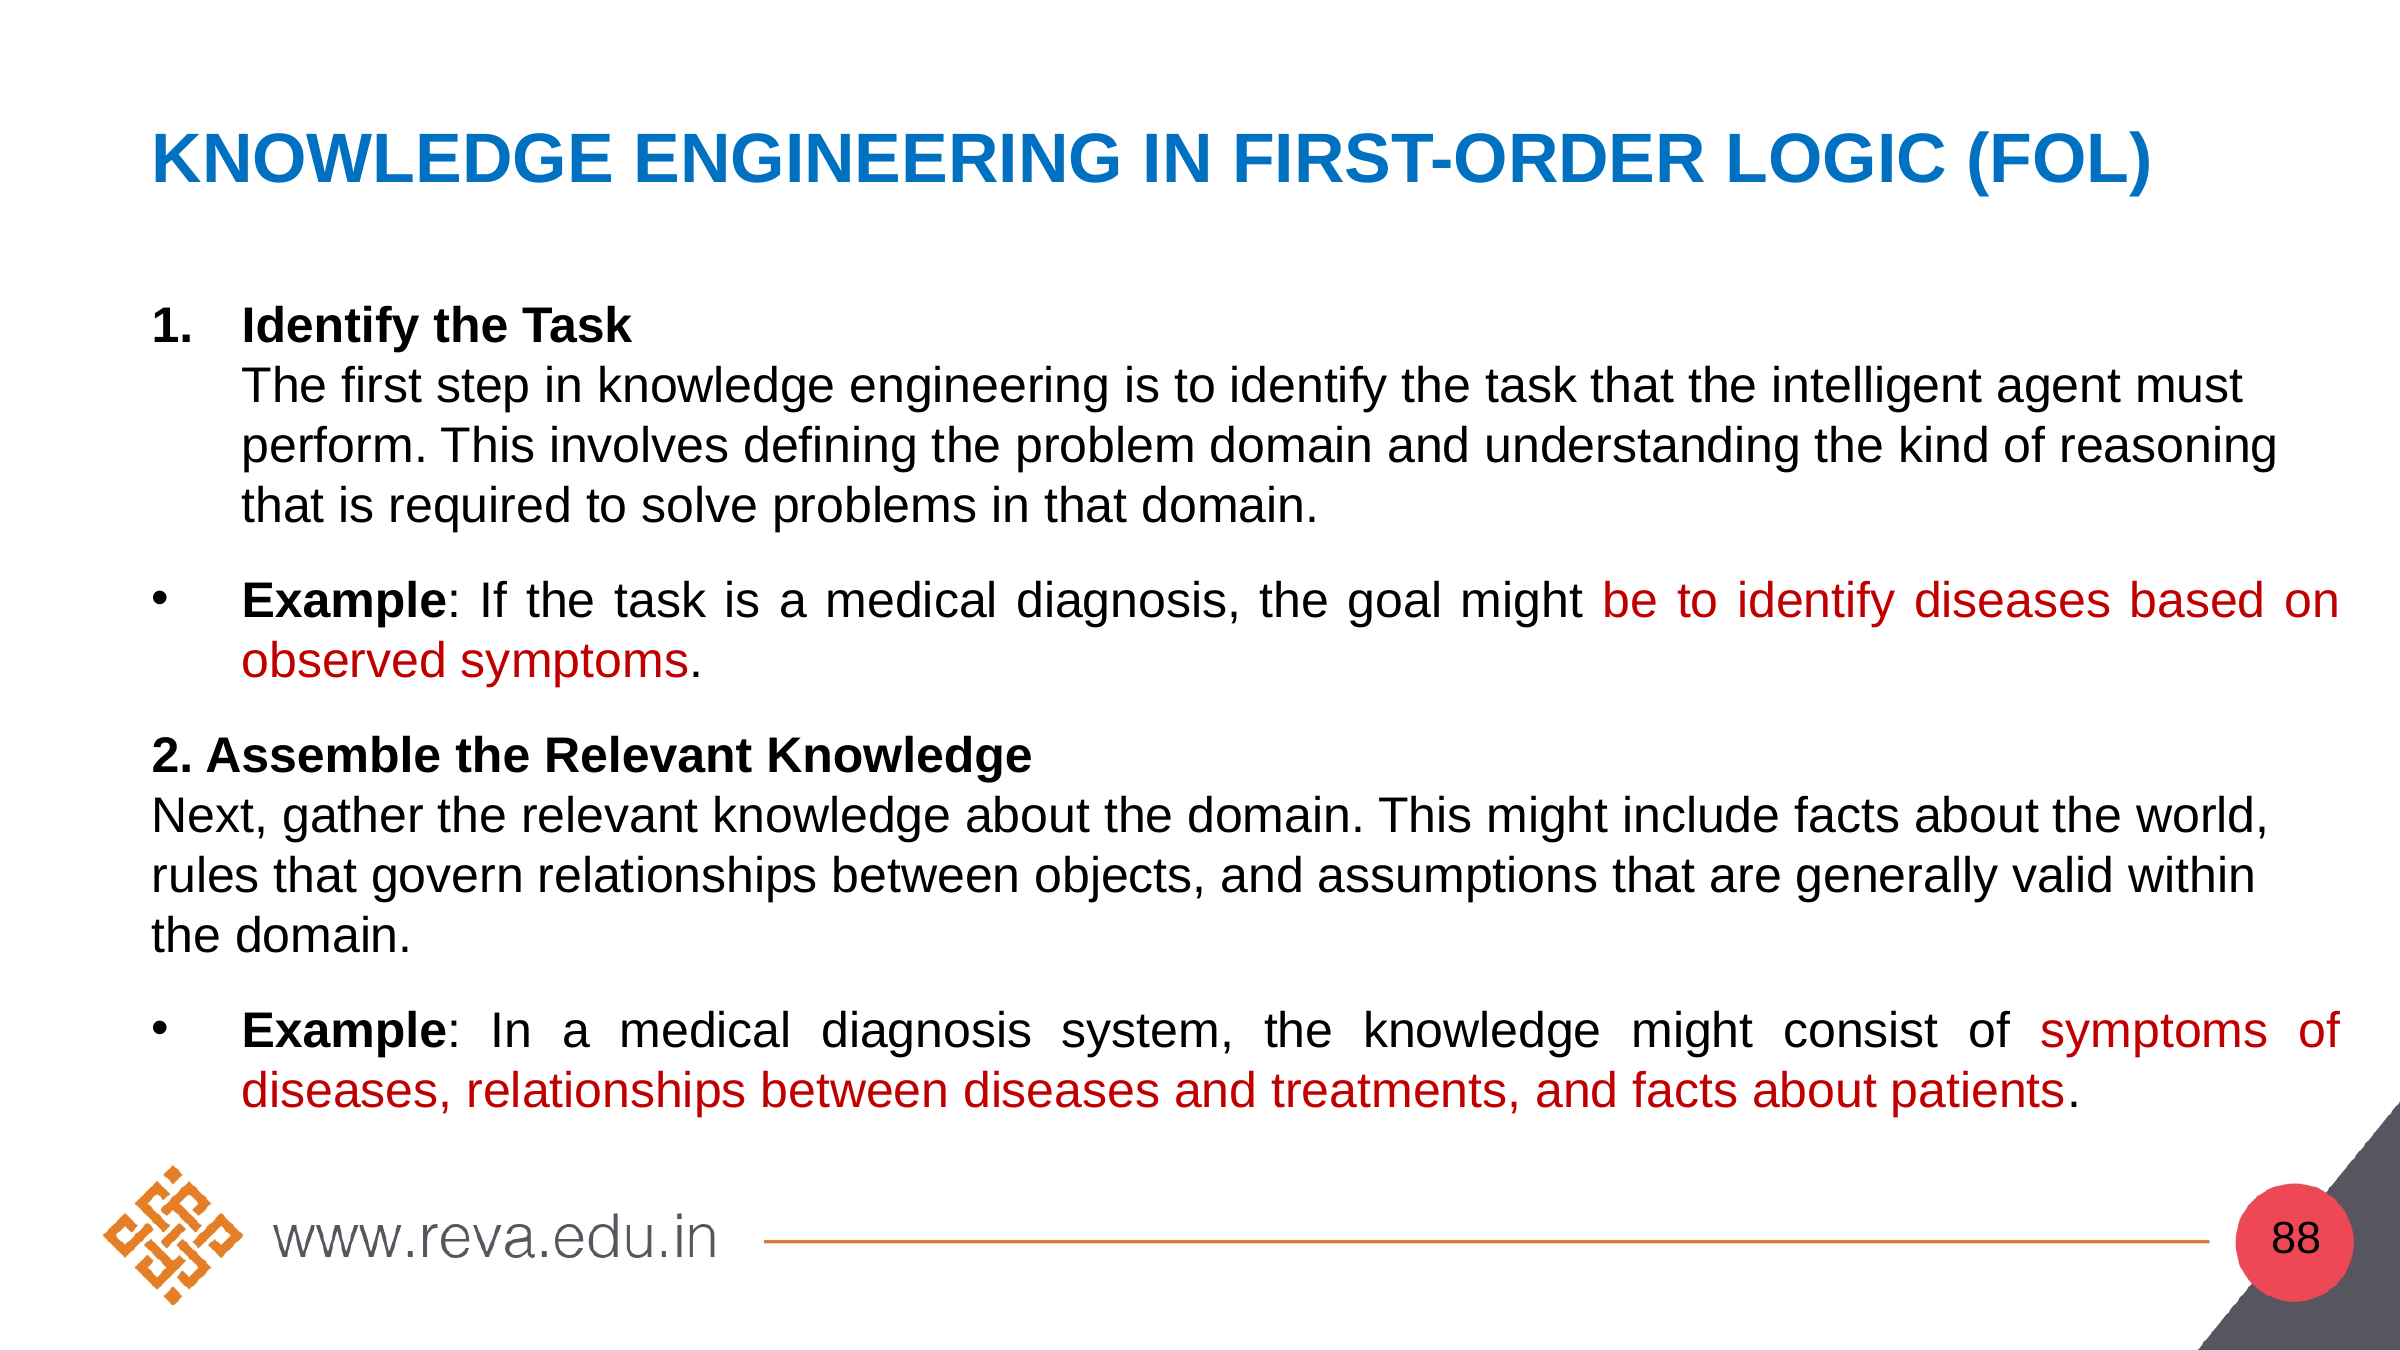

# Knowledge Engineering in First-Order Logic (FOL)

Identify the Task
The first step in knowledge engineering is to identify the task that the intelligent agent must perform. This involves defining the problem domain and understanding the kind of reasoning that is required to solve problems in that domain.
Example: If the task is a medical diagnosis, the goal might be to identify diseases based on observed symptoms.
2. Assemble the Relevant Knowledge
Next, gather the relevant knowledge about the domain. This might include facts about the world, rules that govern relationships between objects, and assumptions that are generally valid within the domain.
Example: In a medical diagnosis system, the knowledge might consist of symptoms of diseases, relationships between diseases and treatments, and facts about patients.

88